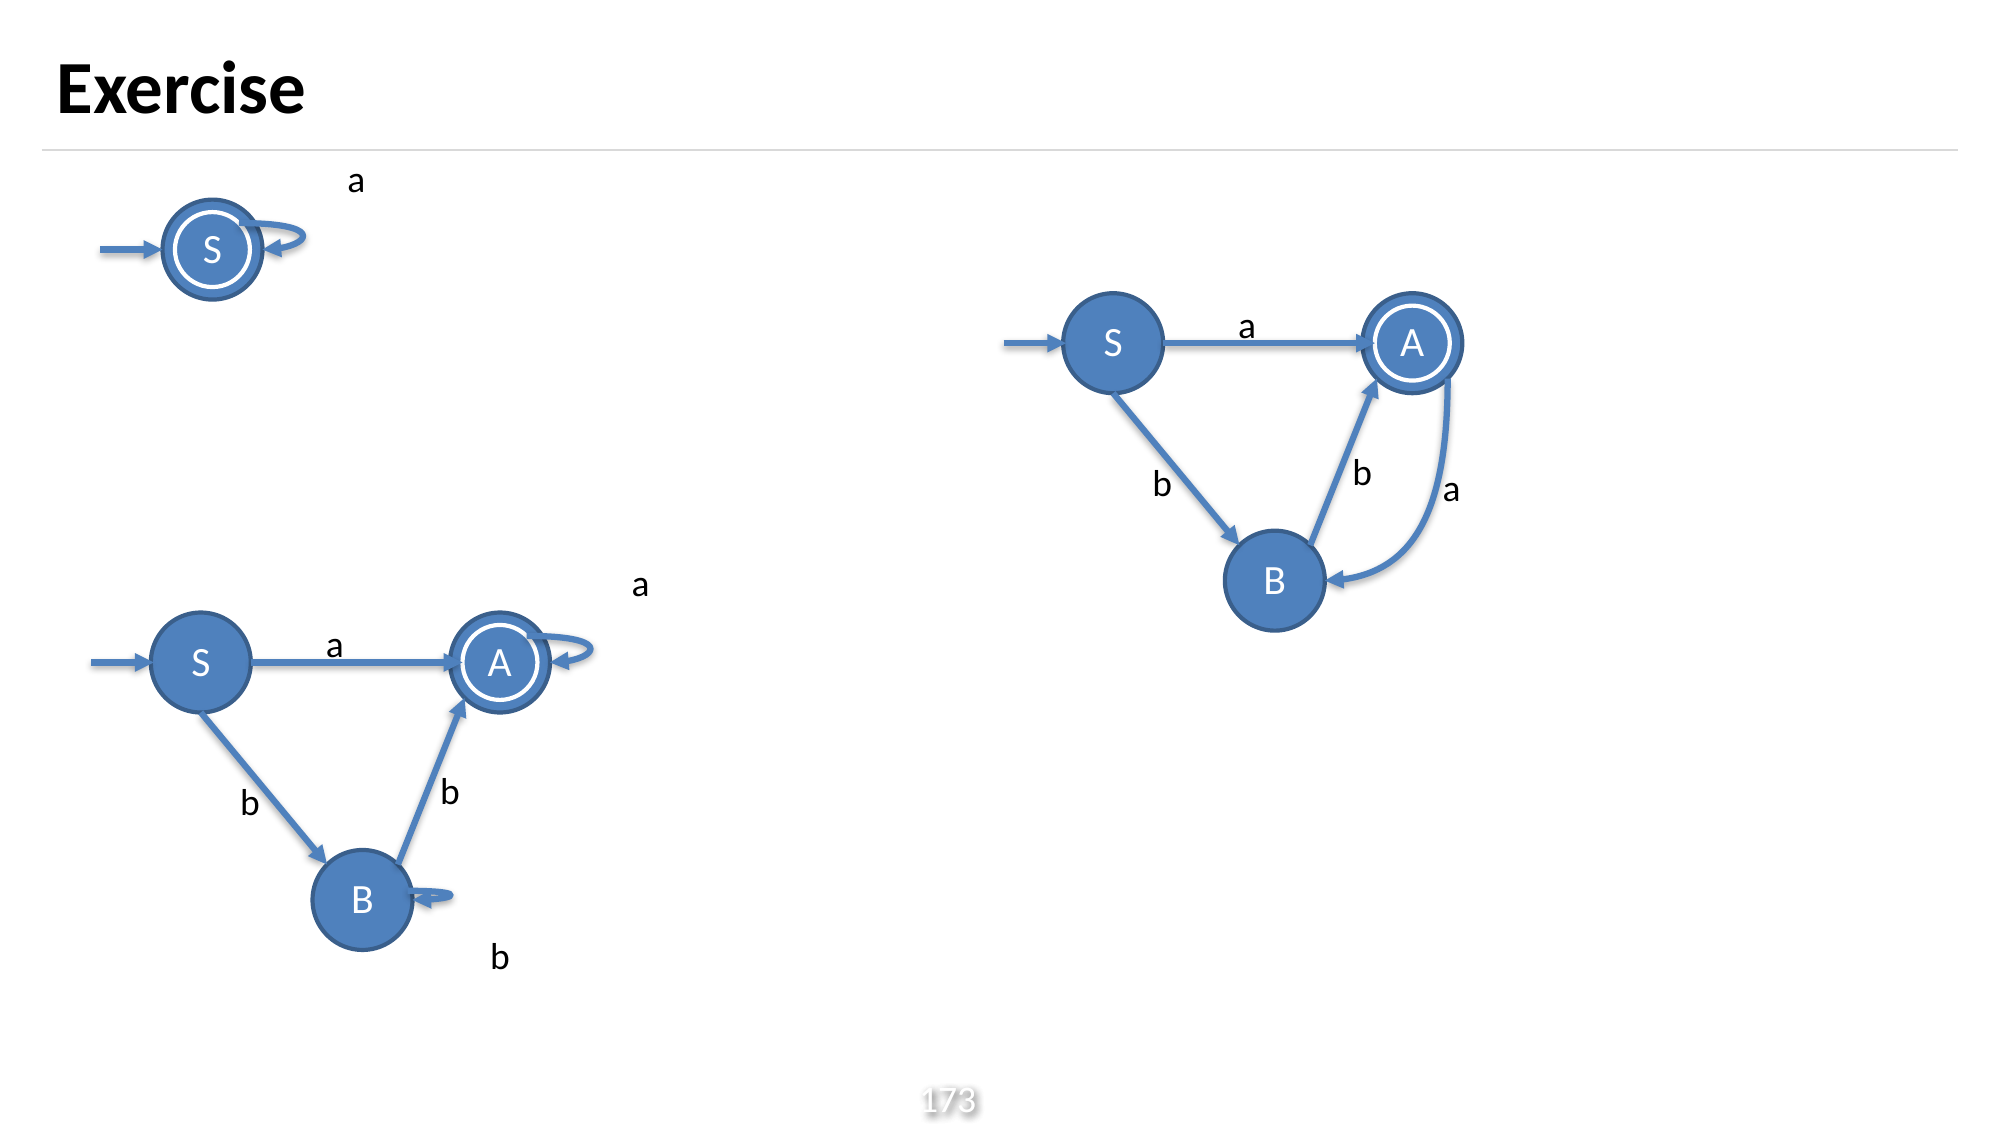

# Exercise
a
S

S
a
A

b
b
a
B
a
S
a
A

b
b
B
b